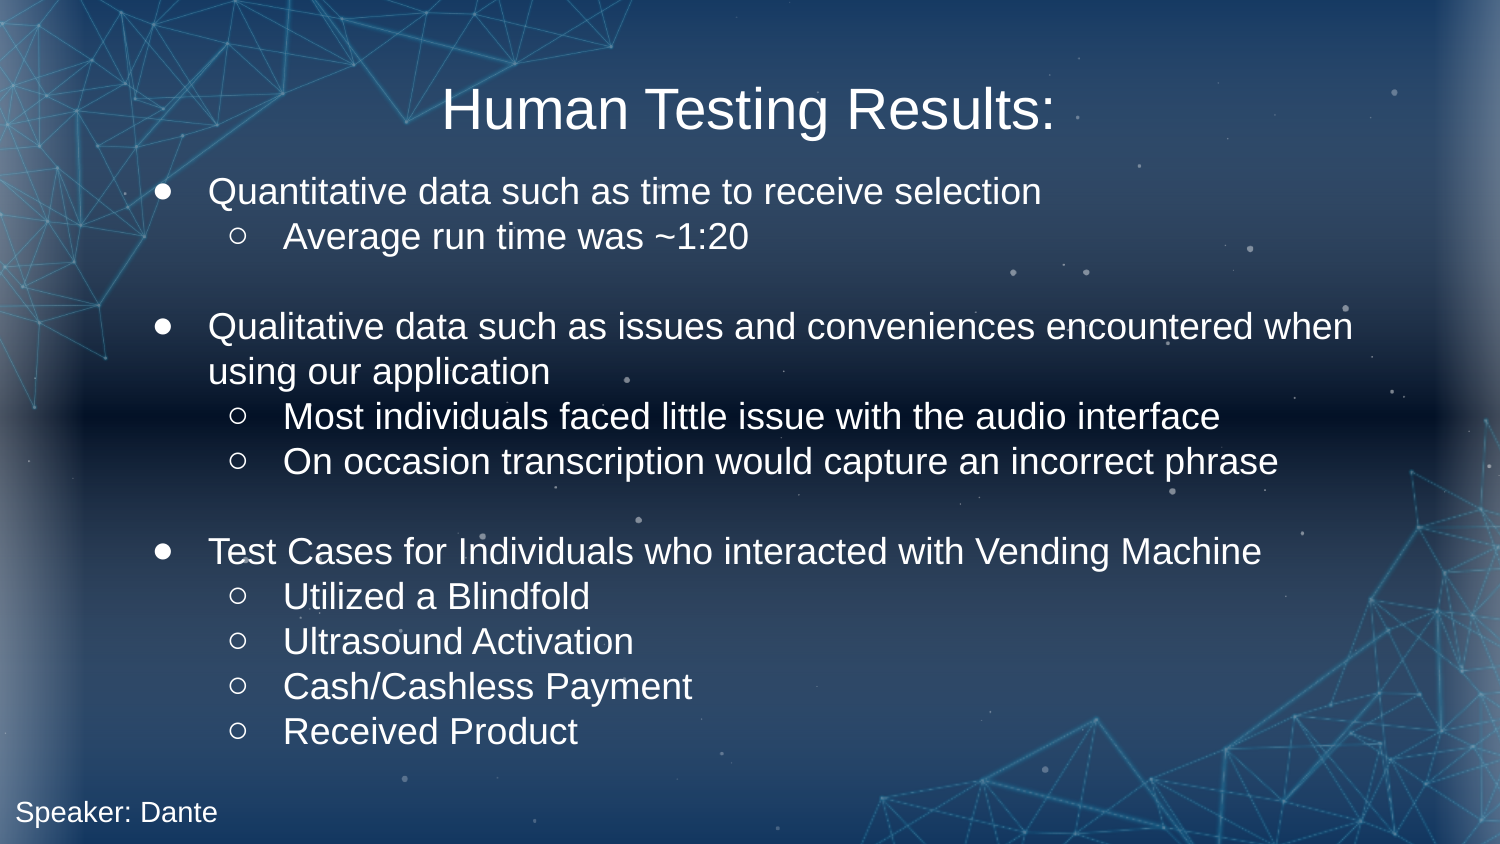

# Human Testing Results:

Quantitative data such as time to receive selection
Average run time was ~1:20

Qualitative data such as issues and conveniences encountered when using our application
Most individuals faced little issue with the audio interface
On occasion transcription would capture an incorrect phrase

Test Cases for Individuals who interacted with Vending Machine
Utilized a Blindfold
Ultrasound Activation
Cash/Cashless Payment
Received Product

Speaker: Dante